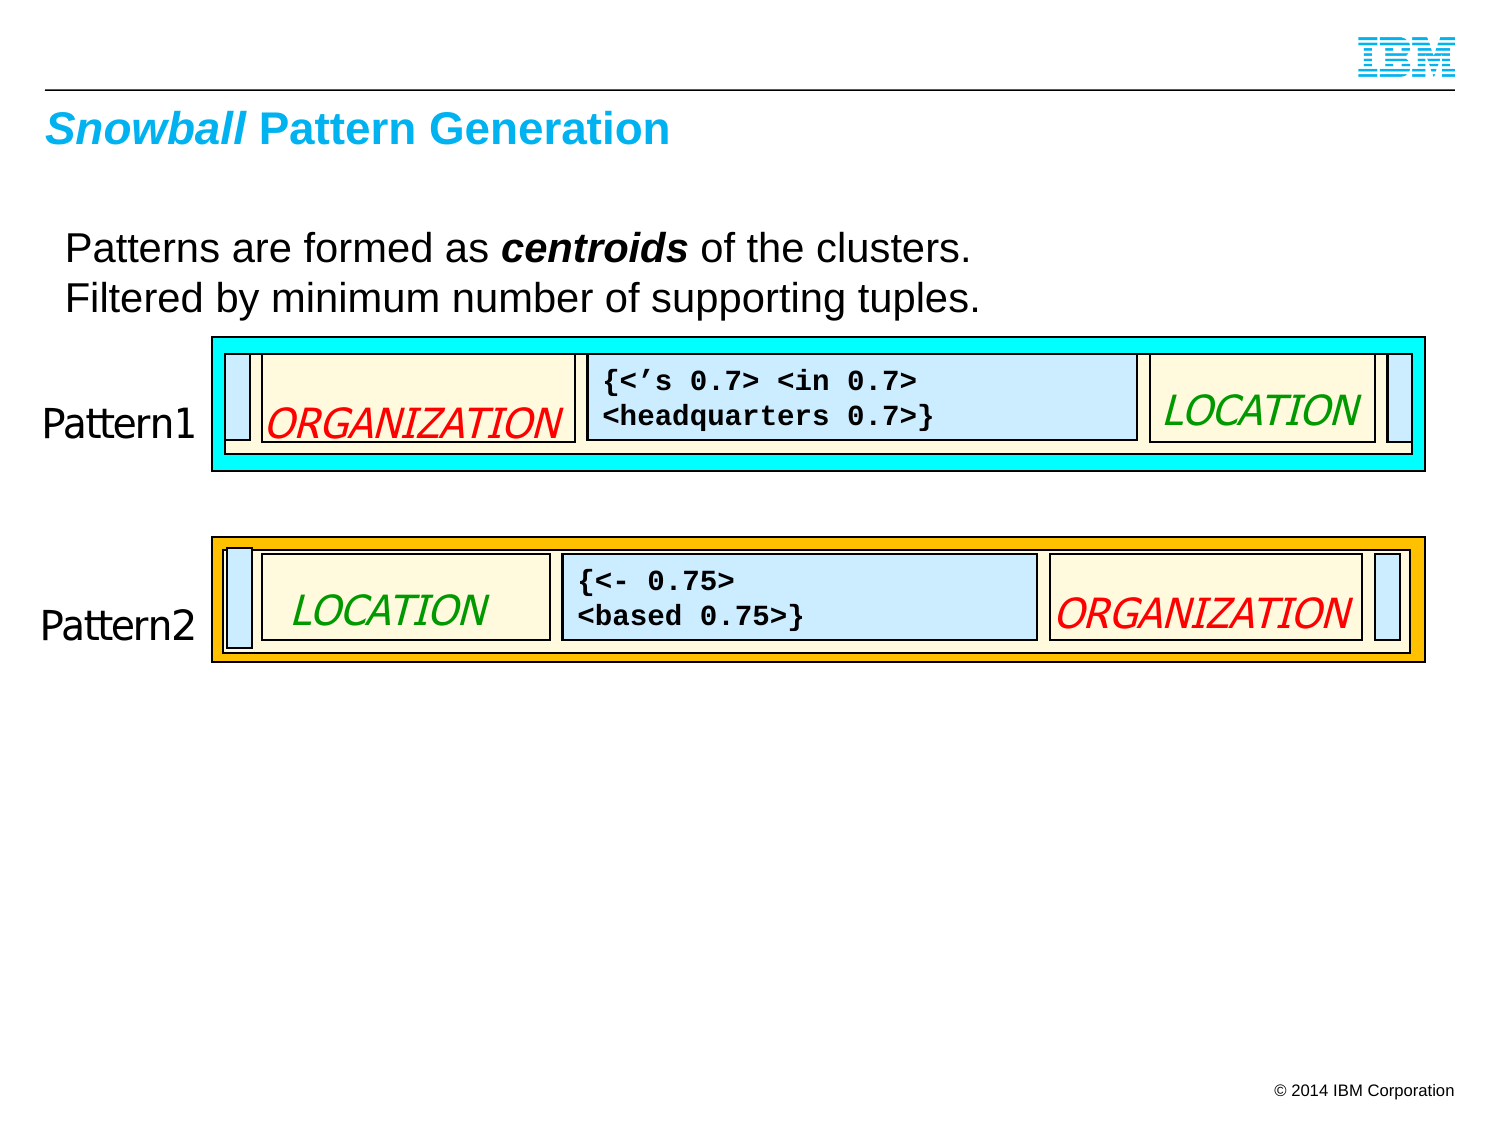

# Snowball Pattern Generation
Patterns are formed as centroids of the clusters.
Filtered by minimum number of supporting tuples.

{<’s 0.7> <in 0.7> <headquarters 0.7>}

LOCATION
Pattern1
ORGANIZATION

{<- 0.75>
<based 0.75>}

LOCATION
ORGANIZATION
Pattern2